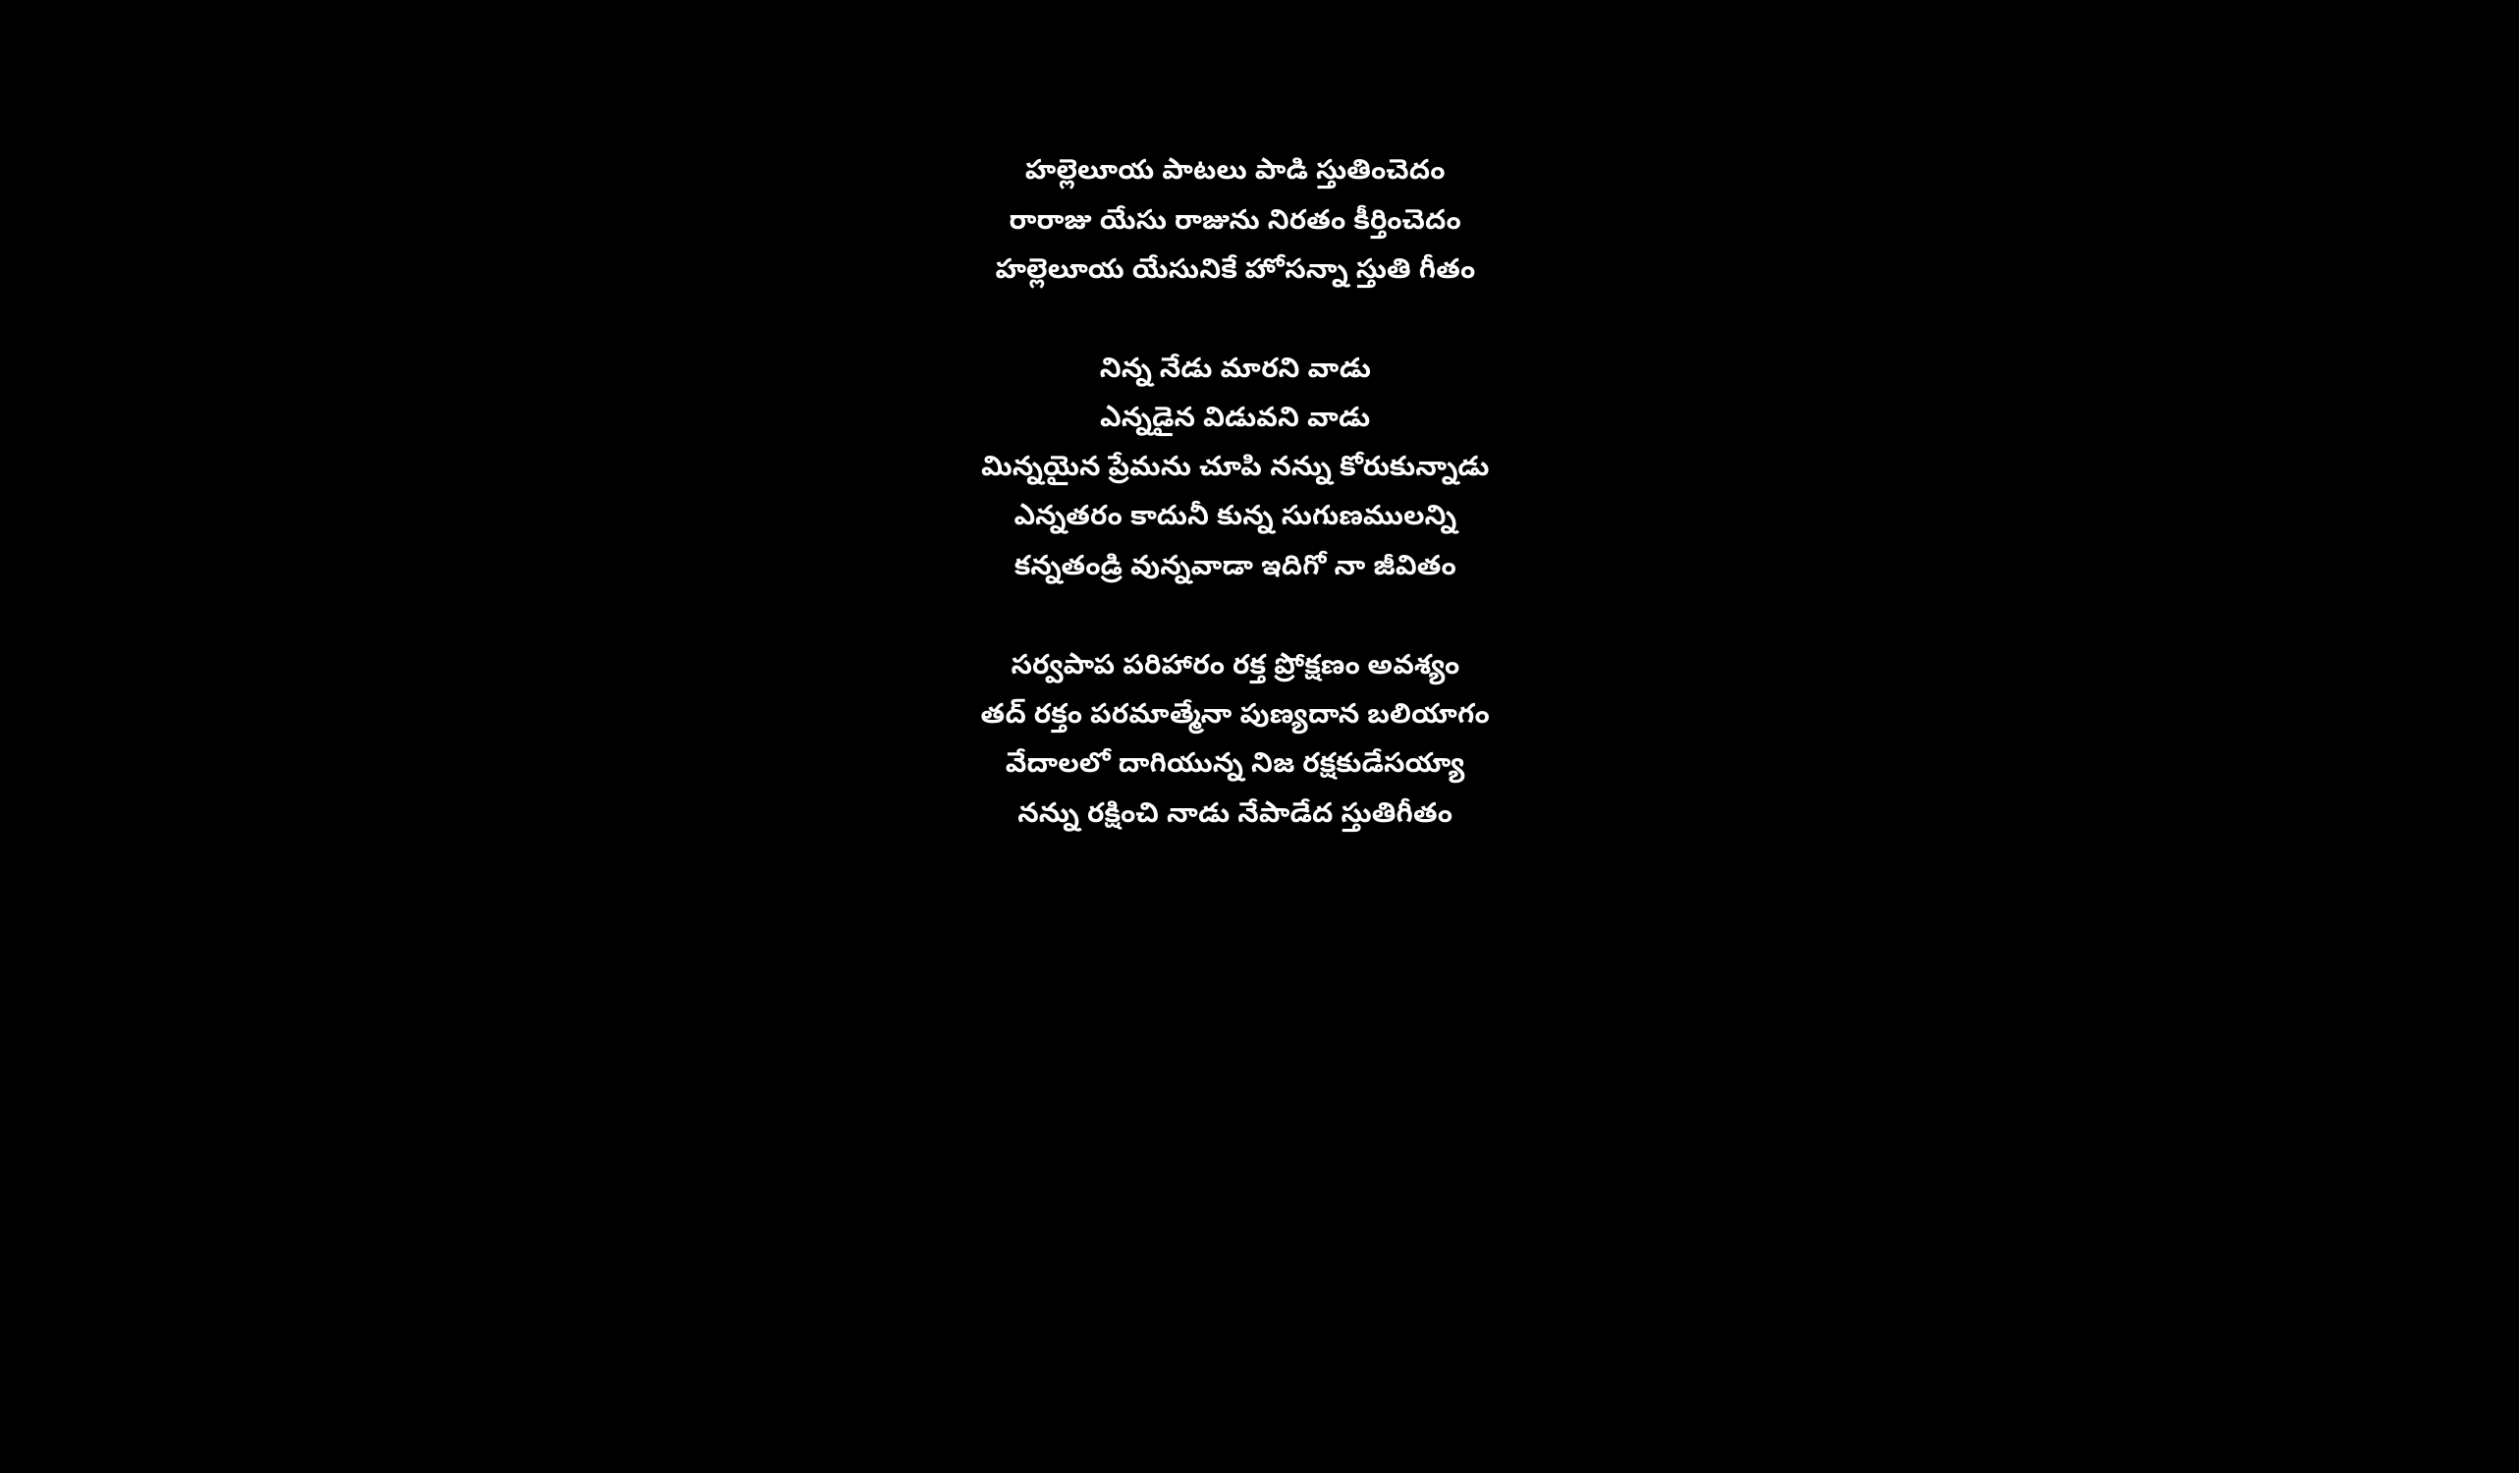

హల్లెలూయ పాటలు పాడి స్తుతించెదం
రారాజు యేసు రాజును నిరతం కీర్తించెదం
హల్లెలూయ యేసునికే హోసన్నా స్తుతి గీతం

నిన్న నేడు మారని వాడు
ఎన్నడైన విడువని వాడు
మిన్నయైన ప్రేమను చూపి నన్ను కోరుకున్నాడు
ఎన్నతరం కాదునీ కున్న సుగుణములన్ని
కన్నతండ్రి వున్నవాడా ఇదిగో నా జీవితం

సర్వపాప పరిహారం రక్త ప్రోక్షణం అవశ్యం
తద్ రక్తం పరమాత్మేనా పుణ్యదాన బలియాగం
వేదాలలో దాగియున్న నిజ రక్షకుడేసయ్యా
నన్ను రక్షించి నాడు నేపాడేద స్తుతిగీతం